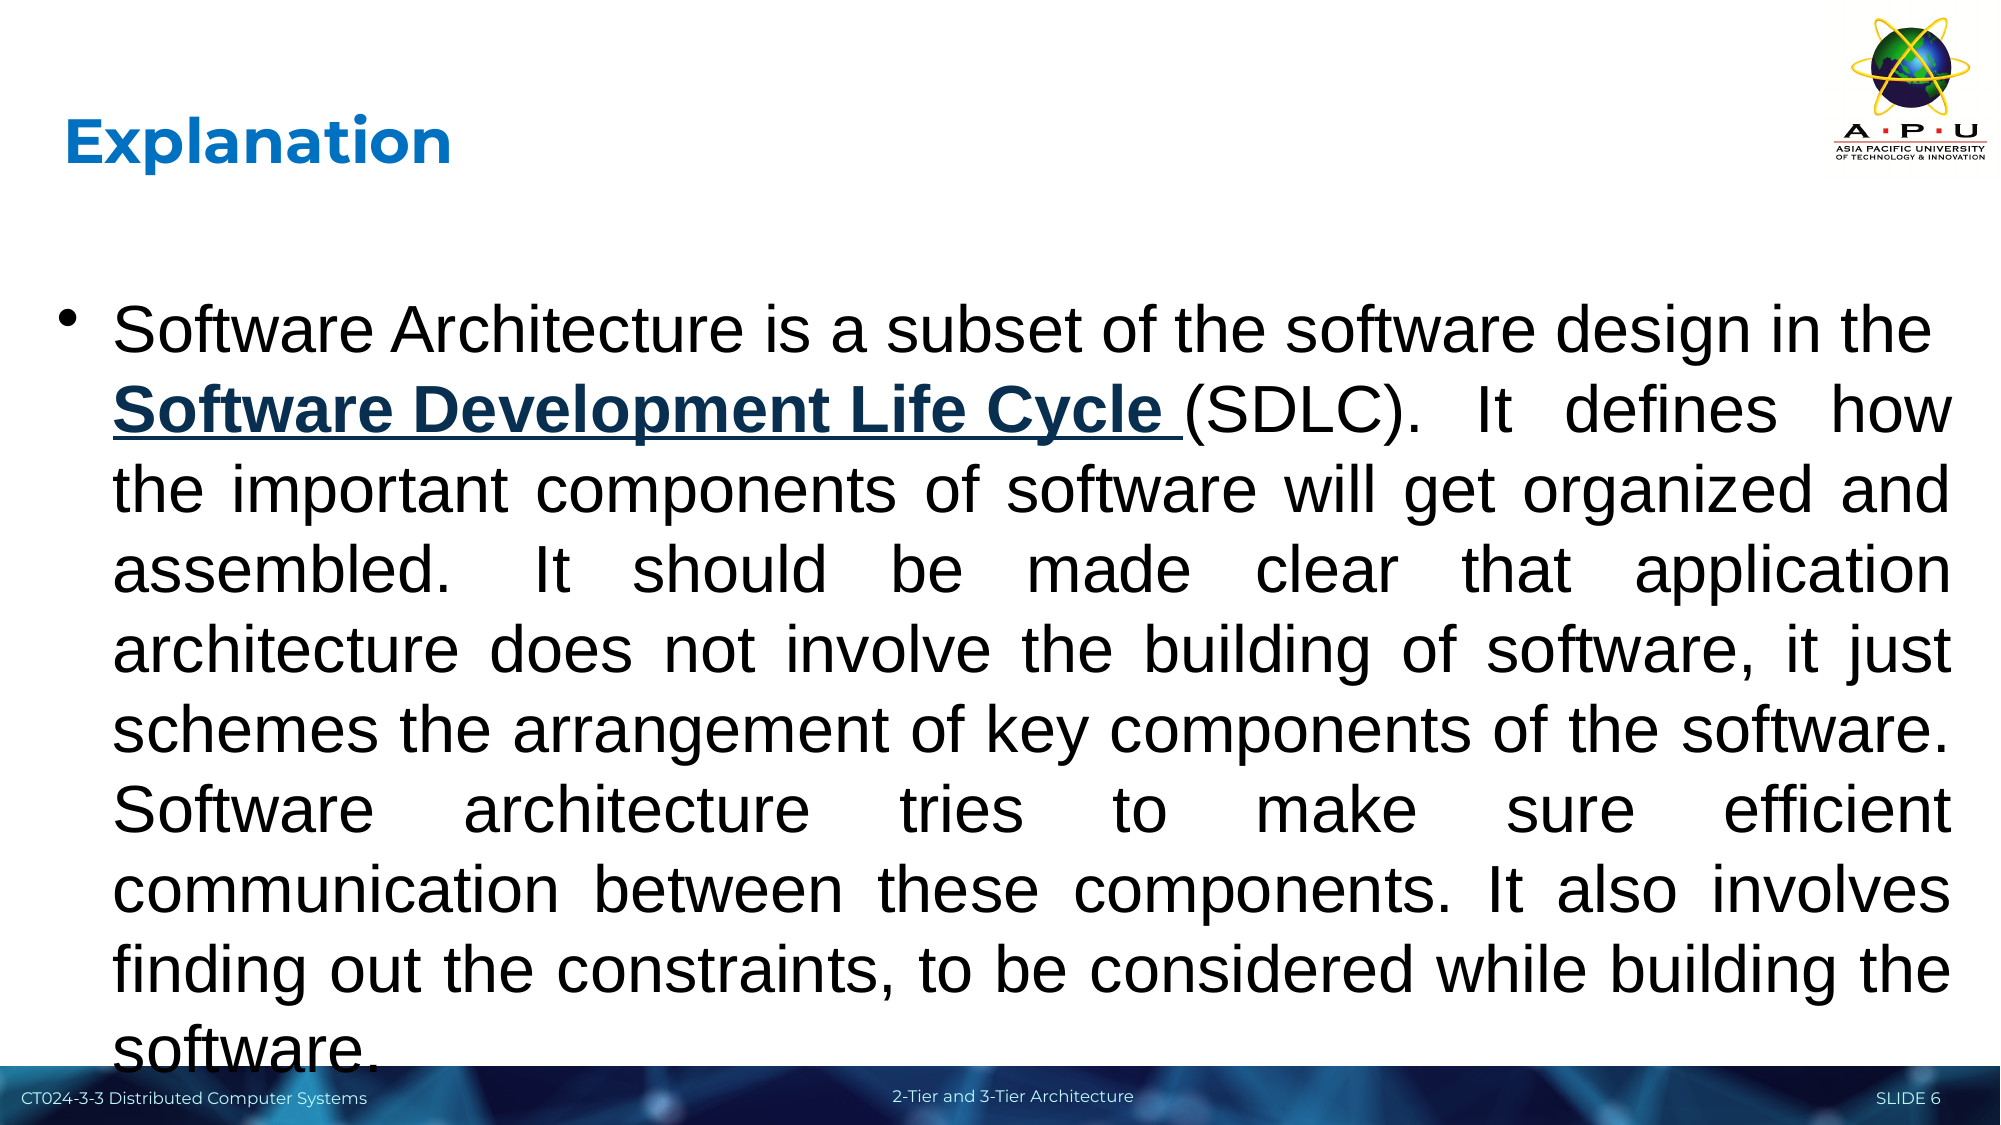

# Explanation
Software Architecture is a subset of the software design in the Software Development Life Cycle (SDLC). It defines how the important components of software will get organized and assembled.  It should be made clear that application architecture does not involve the building of software, it just schemes the arrangement of key components of the software. Software architecture tries to make sure efficient communication between these components. It also involves finding out the constraints, to be considered while building the software.